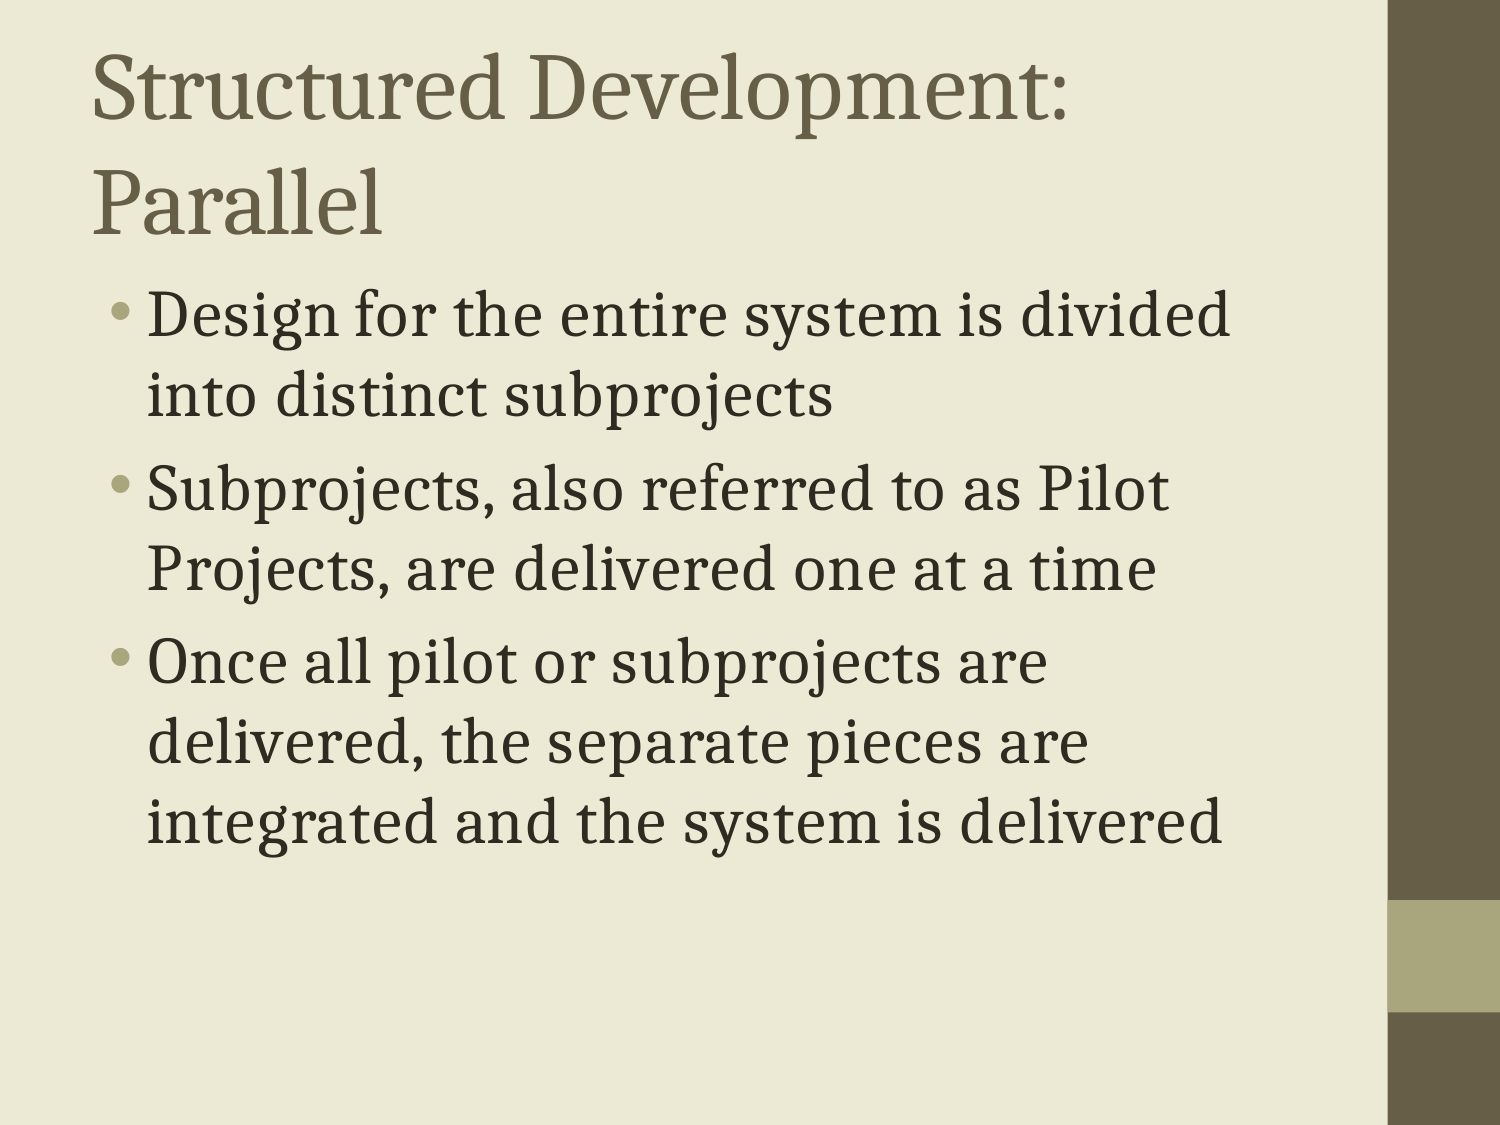

# Structured Development: Parallel
Design for the entire system is divided into distinct subprojects
Subprojects, also referred to as Pilot Projects, are delivered one at a time
Once all pilot or subprojects are delivered, the separate pieces are integrated and the system is delivered